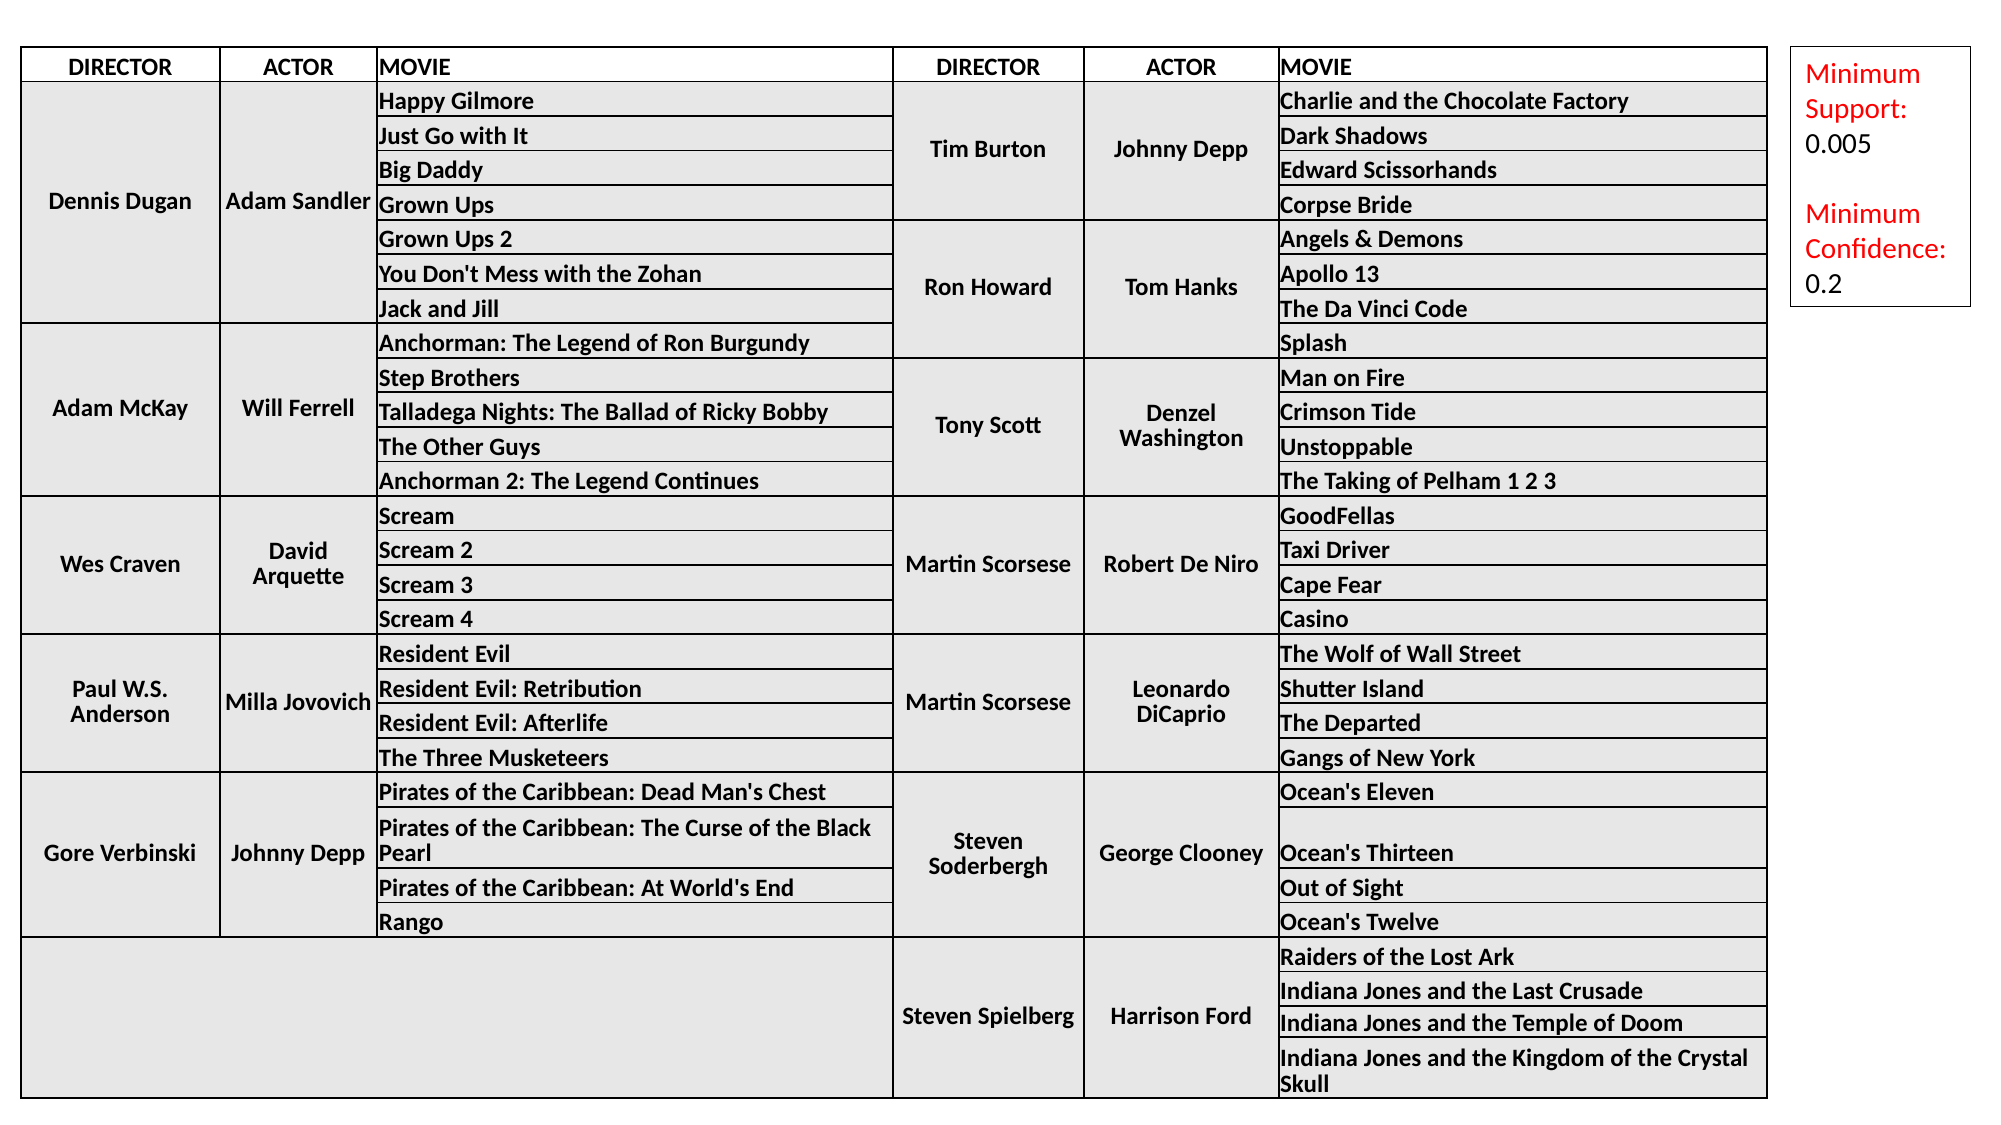

| DIRECTOR | ACTOR | MOVIE | DIRECTOR | ACTOR | MOVIE |
| --- | --- | --- | --- | --- | --- |
| Dennis Dugan | Adam Sandler | Happy Gilmore | Tim Burton | Johnny Depp | Charlie and the Chocolate Factory |
|  |  | Just Go with It |  |  | Dark Shadows |
|  |  | Big Daddy |  |  | Edward Scissorhands |
|  |  | Grown Ups |  |  | Corpse Bride |
|  |  | Grown Ups 2 | Ron Howard | Tom Hanks | Angels & Demons |
|  |  | You Don't Mess with the Zohan |  |  | Apollo 13 |
|  |  | Jack and Jill |  |  | The Da Vinci Code |
| Adam McKay | Will Ferrell | Anchorman: The Legend of Ron Burgundy |  |  | Splash |
|  |  | Step Brothers | Tony Scott | Denzel Washington | Man on Fire |
|  |  | Talladega Nights: The Ballad of Ricky Bobby |  |  | Crimson Tide |
|  |  | The Other Guys |  |  | Unstoppable |
|  |  | Anchorman 2: The Legend Continues |  |  | The Taking of Pelham 1 2 3 |
| Wes Craven | David Arquette | Scream | Martin Scorsese | Robert De Niro | GoodFellas |
|  |  | Scream 2 |  |  | Taxi Driver |
|  |  | Scream 3 |  |  | Cape Fear |
|  |  | Scream 4 |  |  | Casino |
| Paul W.S. Anderson | Milla Jovovich | Resident Evil | Martin Scorsese | Leonardo DiCaprio | The Wolf of Wall Street |
|  |  | Resident Evil: Retribution |  |  | Shutter Island |
|  |  | Resident Evil: Afterlife |  |  | The Departed |
|  |  | The Three Musketeers |  |  | Gangs of New York |
| Gore Verbinski | Johnny Depp | Pirates of the Caribbean: Dead Man's Chest | Steven Soderbergh | George Clooney | Ocean's Eleven |
|  |  | Pirates of the Caribbean: The Curse of the Black Pearl |  |  | Ocean's Thirteen |
|  |  | Pirates of the Caribbean: At World's End |  |  | Out of Sight |
|  |  | Rango |  |  | Ocean's Twelve |
|  |  |  | Steven Spielberg | Harrison Ford | Raiders of the Lost Ark |
|  |  |  |  |  | Indiana Jones and the Last Crusade |
|  |  |  |  |  | Indiana Jones and the Temple of Doom |
|  |  |  |  |  | Indiana Jones and the Kingdom of the Crystal Skull |
Minimum Support: 0.005

Minimum
Confidence: 0.2